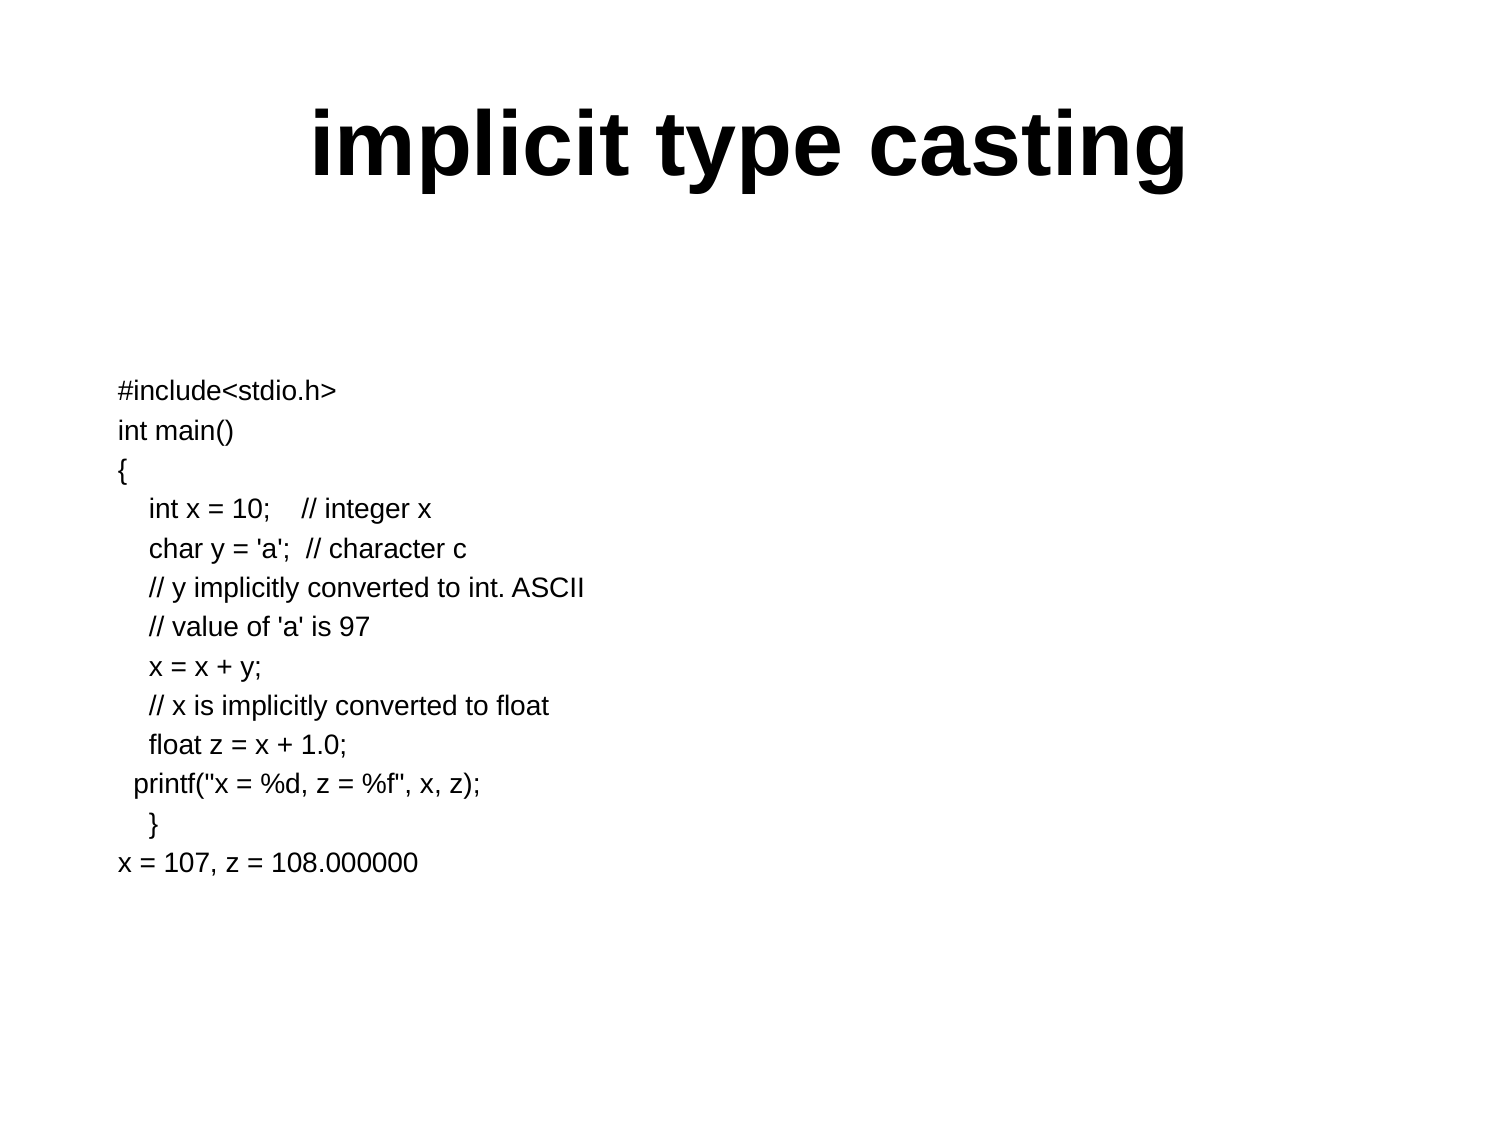

# implicit type casting
#include<stdio.h>
int main()
{
    int x = 10;    // integer x
    char y = 'a';  // character c
    // y implicitly converted to int. ASCII
    // value of 'a' is 97
    x = x + y;
    // x is implicitly converted to float
    float z = x + 1.0;
  printf("x = %d, z = %f", x, z);
    }
x = 107, z = 108.000000